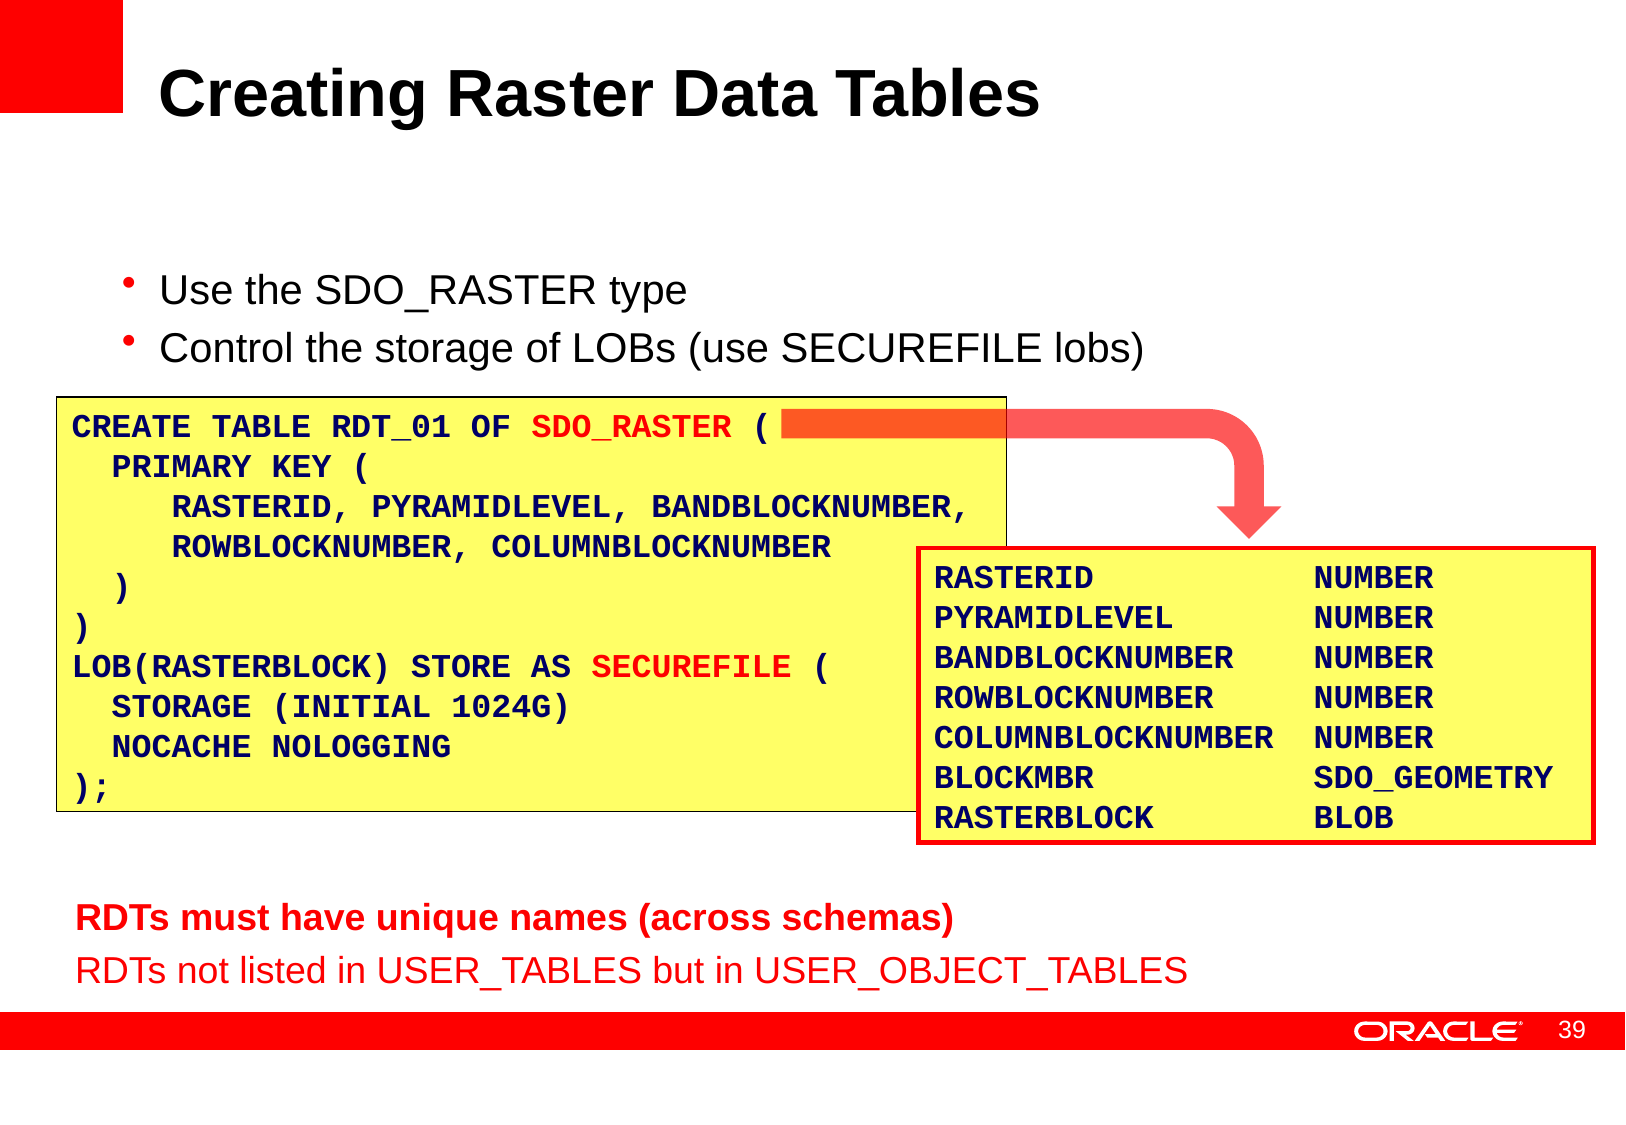

# Creating Raster Data Tables

Use the SDO_RASTER type
Control the storage of LOBs (use SECUREFILE lobs)
CREATE TABLE RDT_01 OF SDO_RASTER (
  PRIMARY KEY (
     RASTERID, PYRAMIDLEVEL, BANDBLOCKNUMBER,
     ROWBLOCKNUMBER, COLUMNBLOCKNUMBER
  )
)
LOB(RASTERBLOCK) STORE AS SECUREFILE (
  STORAGE (INITIAL 1024G)
  NOCACHE NOLOGGING
);
RASTERID           NUMBER
PYRAMIDLEVEL       NUMBER
BANDBLOCKNUMBER    NUMBER
ROWBLOCKNUMBER     NUMBER
COLUMNBLOCKNUMBER  NUMBER
BLOCKMBR           SDO_GEOMETRY
RASTERBLOCK        BLOB
RDTs must have unique names (across schemas)
RDTs not listed in USER_TABLES but in USER_OBJECT_TABLES